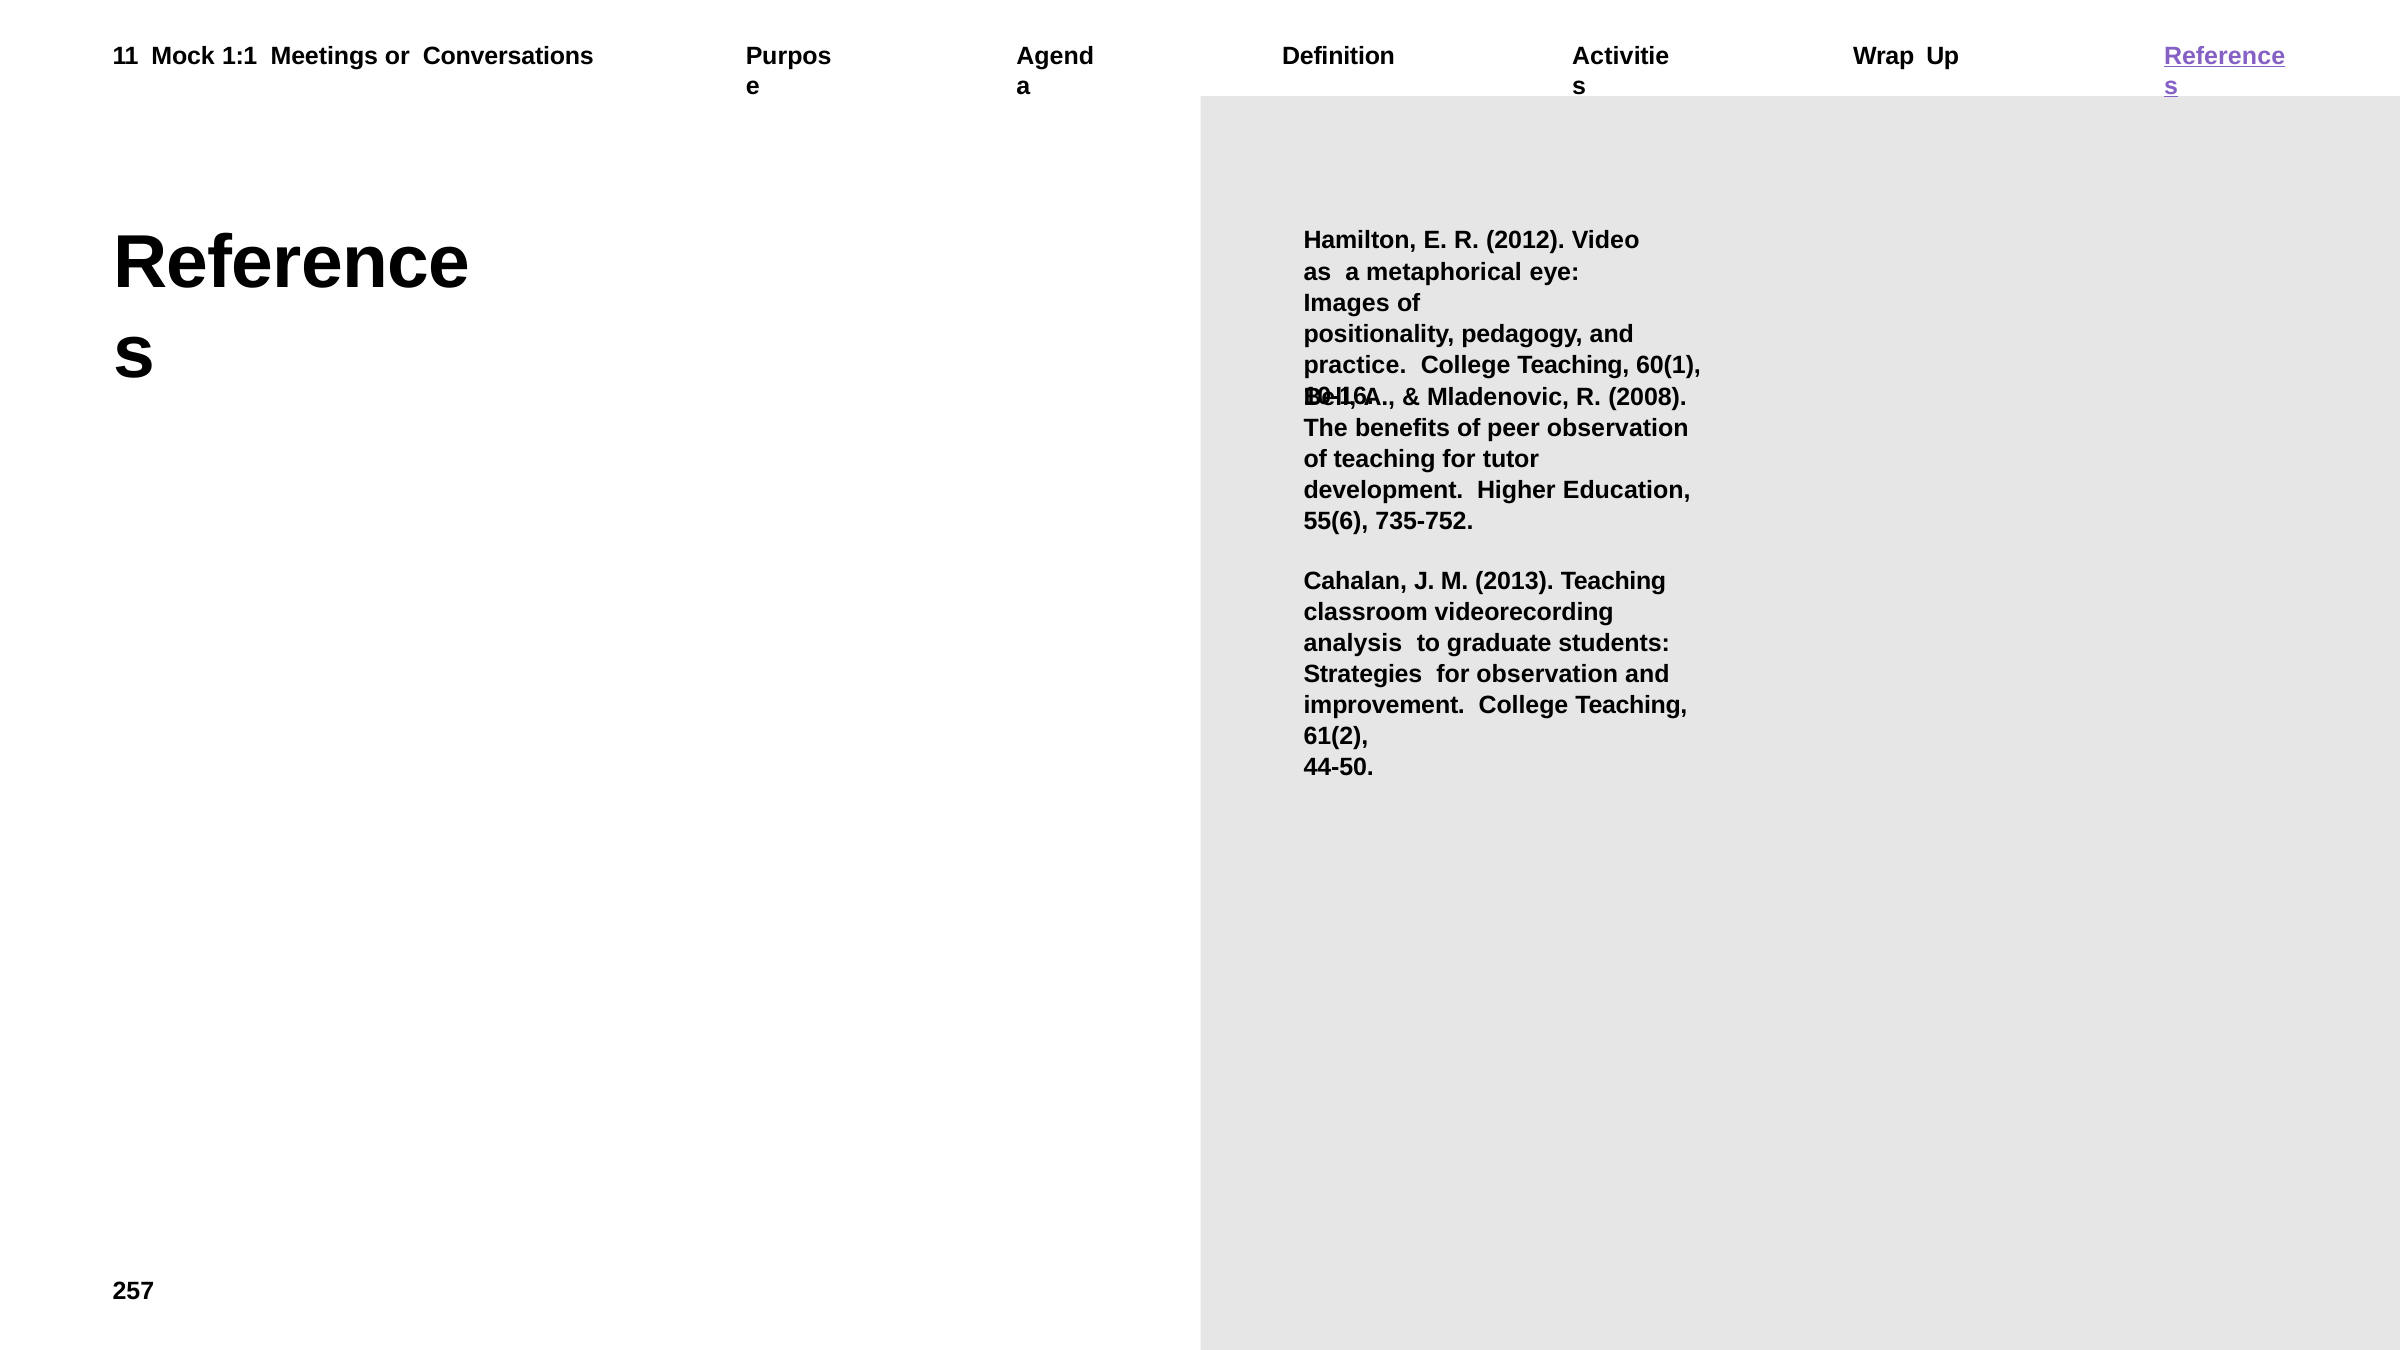

11 Mock 1:1  Meetings or Conversations
Purpose
Agenda
Definition
Activities
Wrap Up
References

References
Hamilton, E. R. (2012). Video as  a metaphorical eye: Images of
positionality, pedagogy, and practice.  College Teaching, 60(1), 10-16.
Bell, A., & Mladenovic, R. (2008).  The benefits of peer observation  of teaching for tutor development.  Higher Education, 55(6), 735-752.

Cahalan, J. M. (2013). Teaching  classroom videorecording analysis  to graduate students: Strategies  for observation and improvement.  College Teaching, 61(2),
44-50.
257